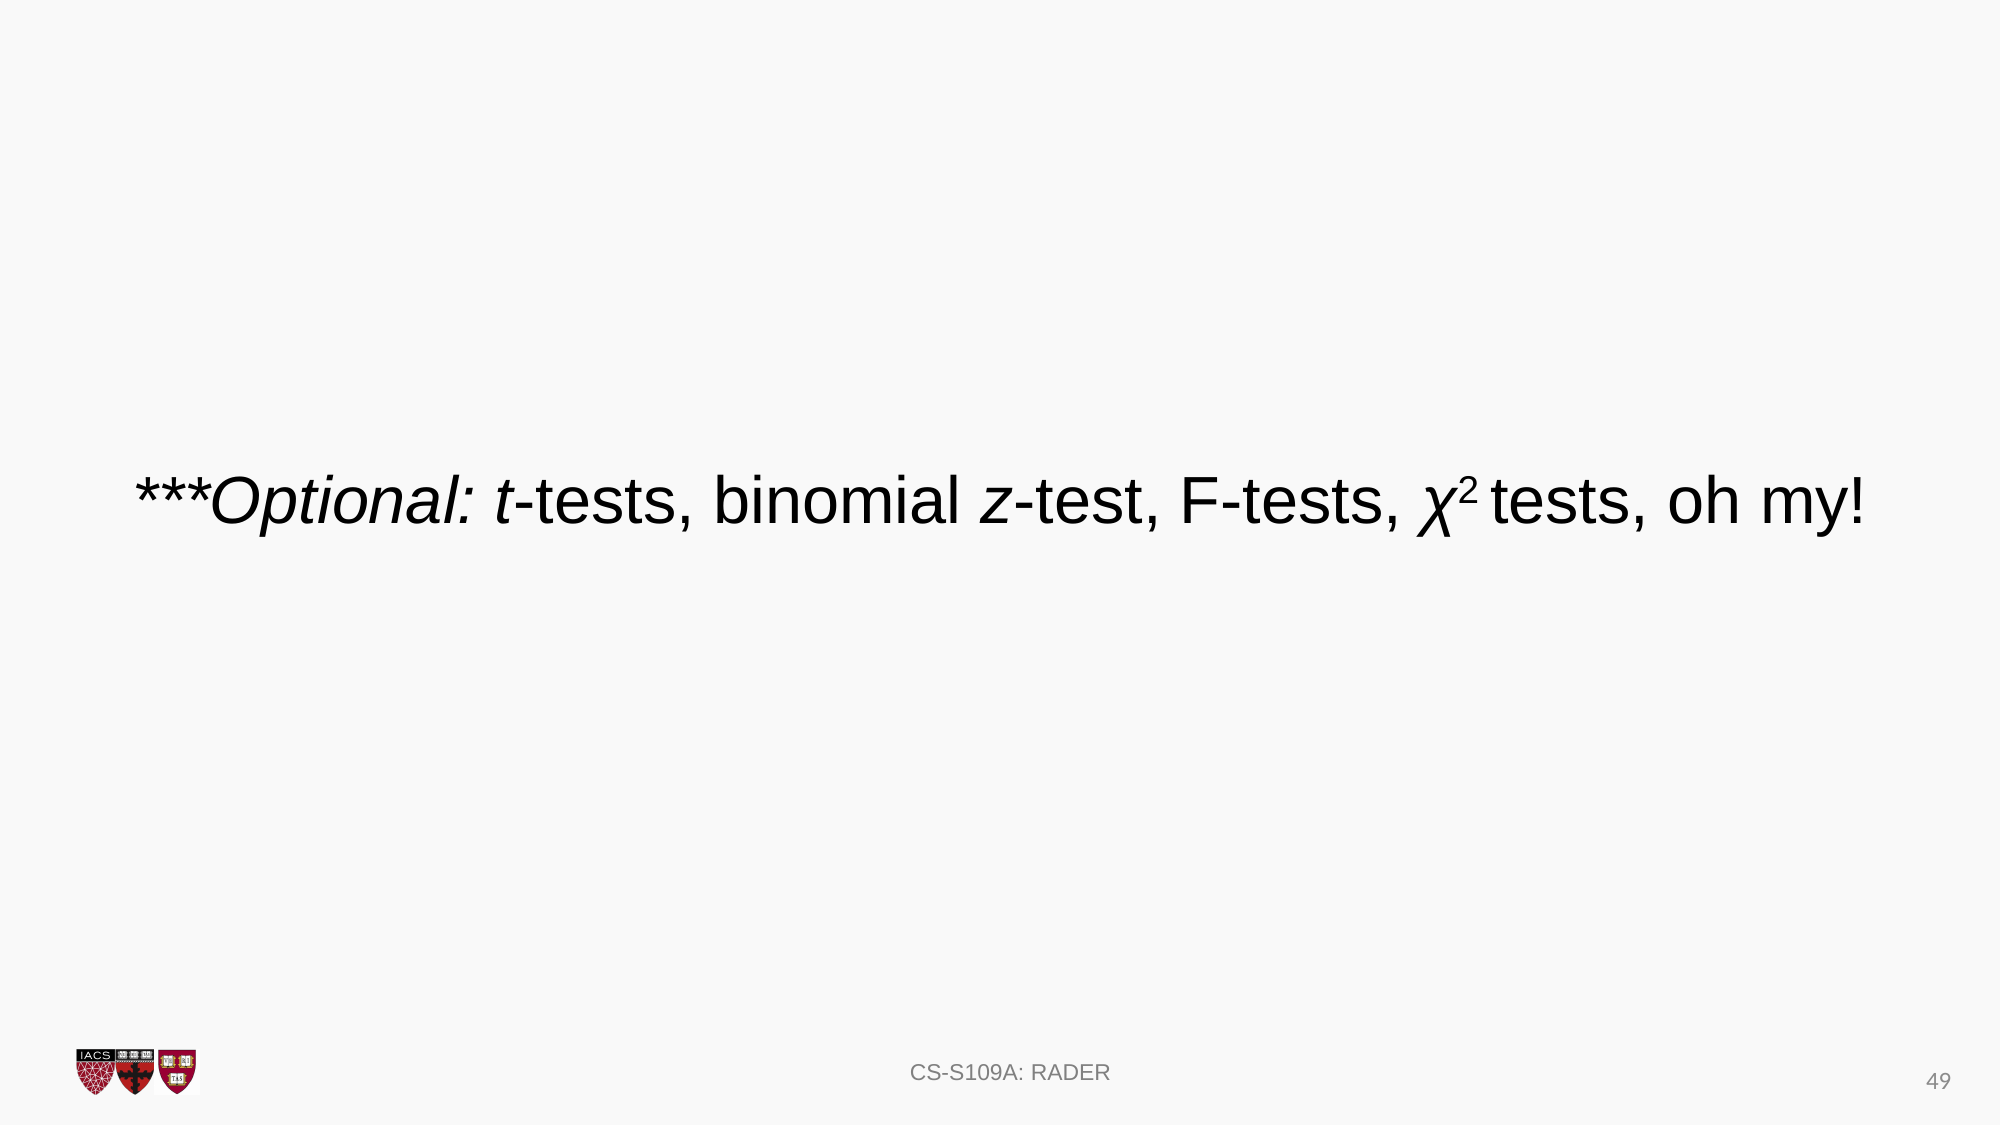

# ***Optional: t-tests, binomial z-test, F-tests, χ2 tests, oh my!
49